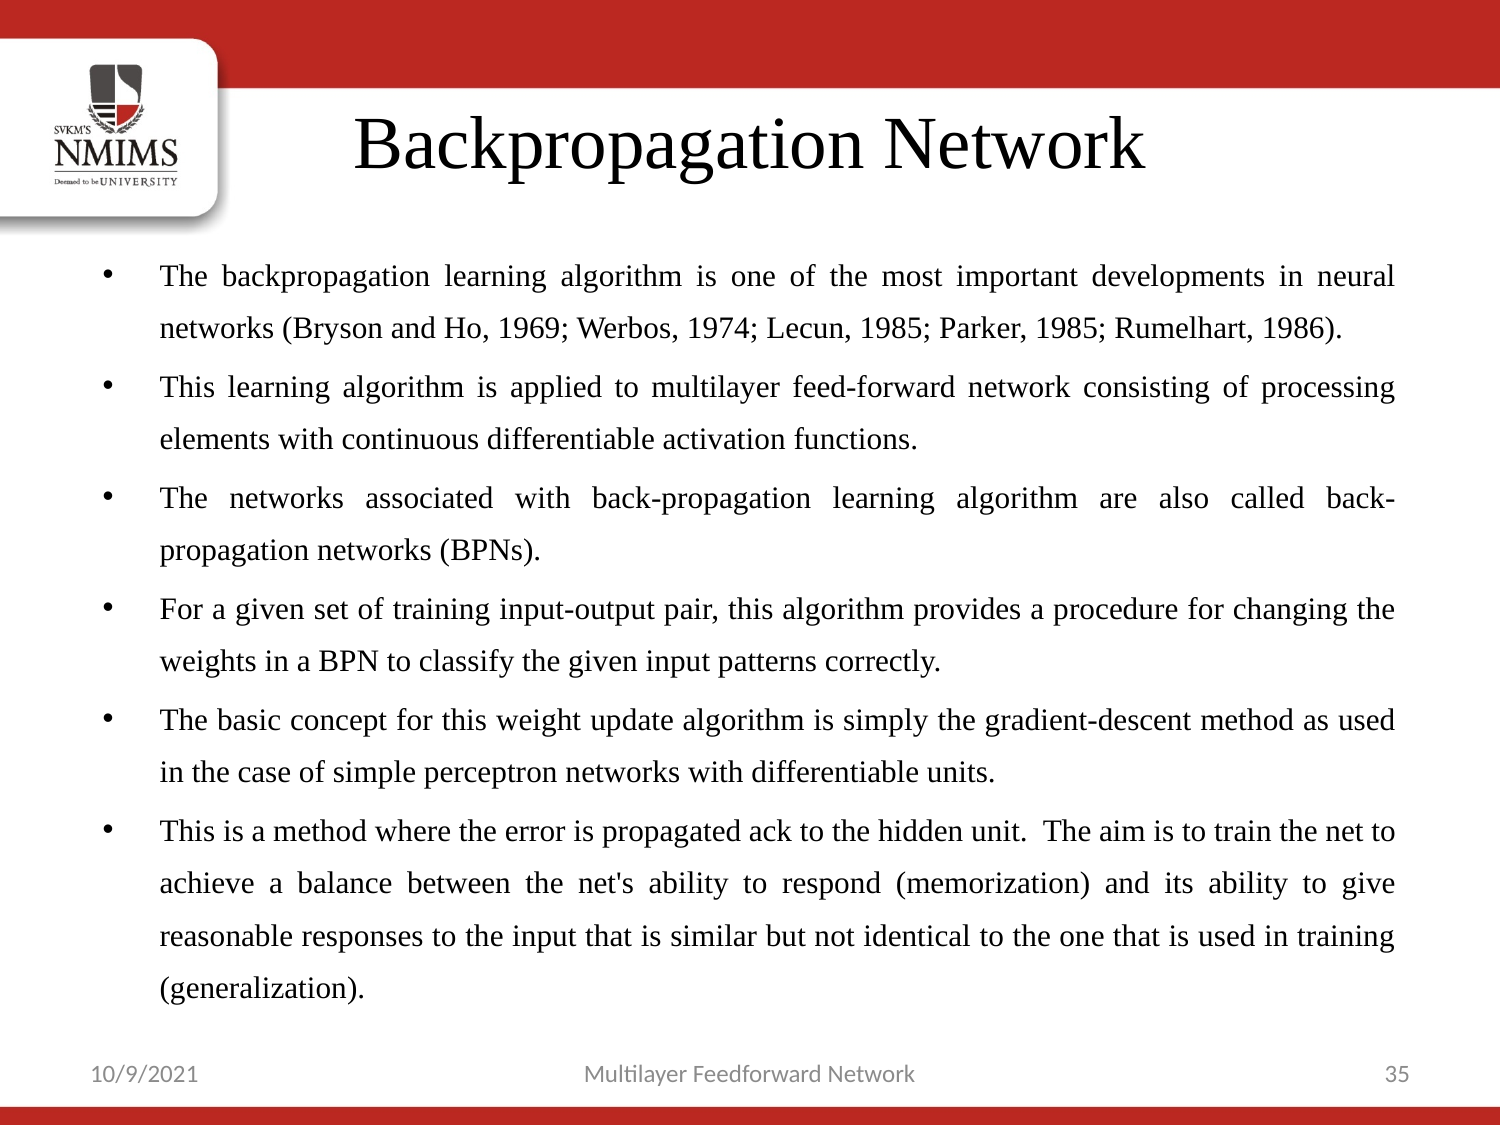

# Backpropagation Network
The backpropagation learning algorithm is one of the most important developments in neural networks (Bryson and Ho, 1969; Werbos, 1974; Lecun, 1985; Parker, 1985; Rumelhart, 1986).
This learning algorithm is applied to multilayer feed-forward network consisting of processing elements with continuous differentiable activation functions.
The networks associated with back-propagation learning algorithm are also called back-propagation networks (BPNs).
For a given set of training input-output pair, this algorithm provides a procedure for changing the weights in a BPN to classify the given input patterns correctly.
The basic concept for this weight update algorithm is simply the gradient-descent method as used in the case of simple perceptron networks with differentiable units.
This is a method where the error is propagated ack to the hidden unit.  The aim is to train the net to achieve a balance between the net's ability to respond (memorization) and its ability to give reasonable responses to the input that is similar but not identical to the one that is used in training (generalization).
10/9/2021
Multilayer Feedforward Network
35